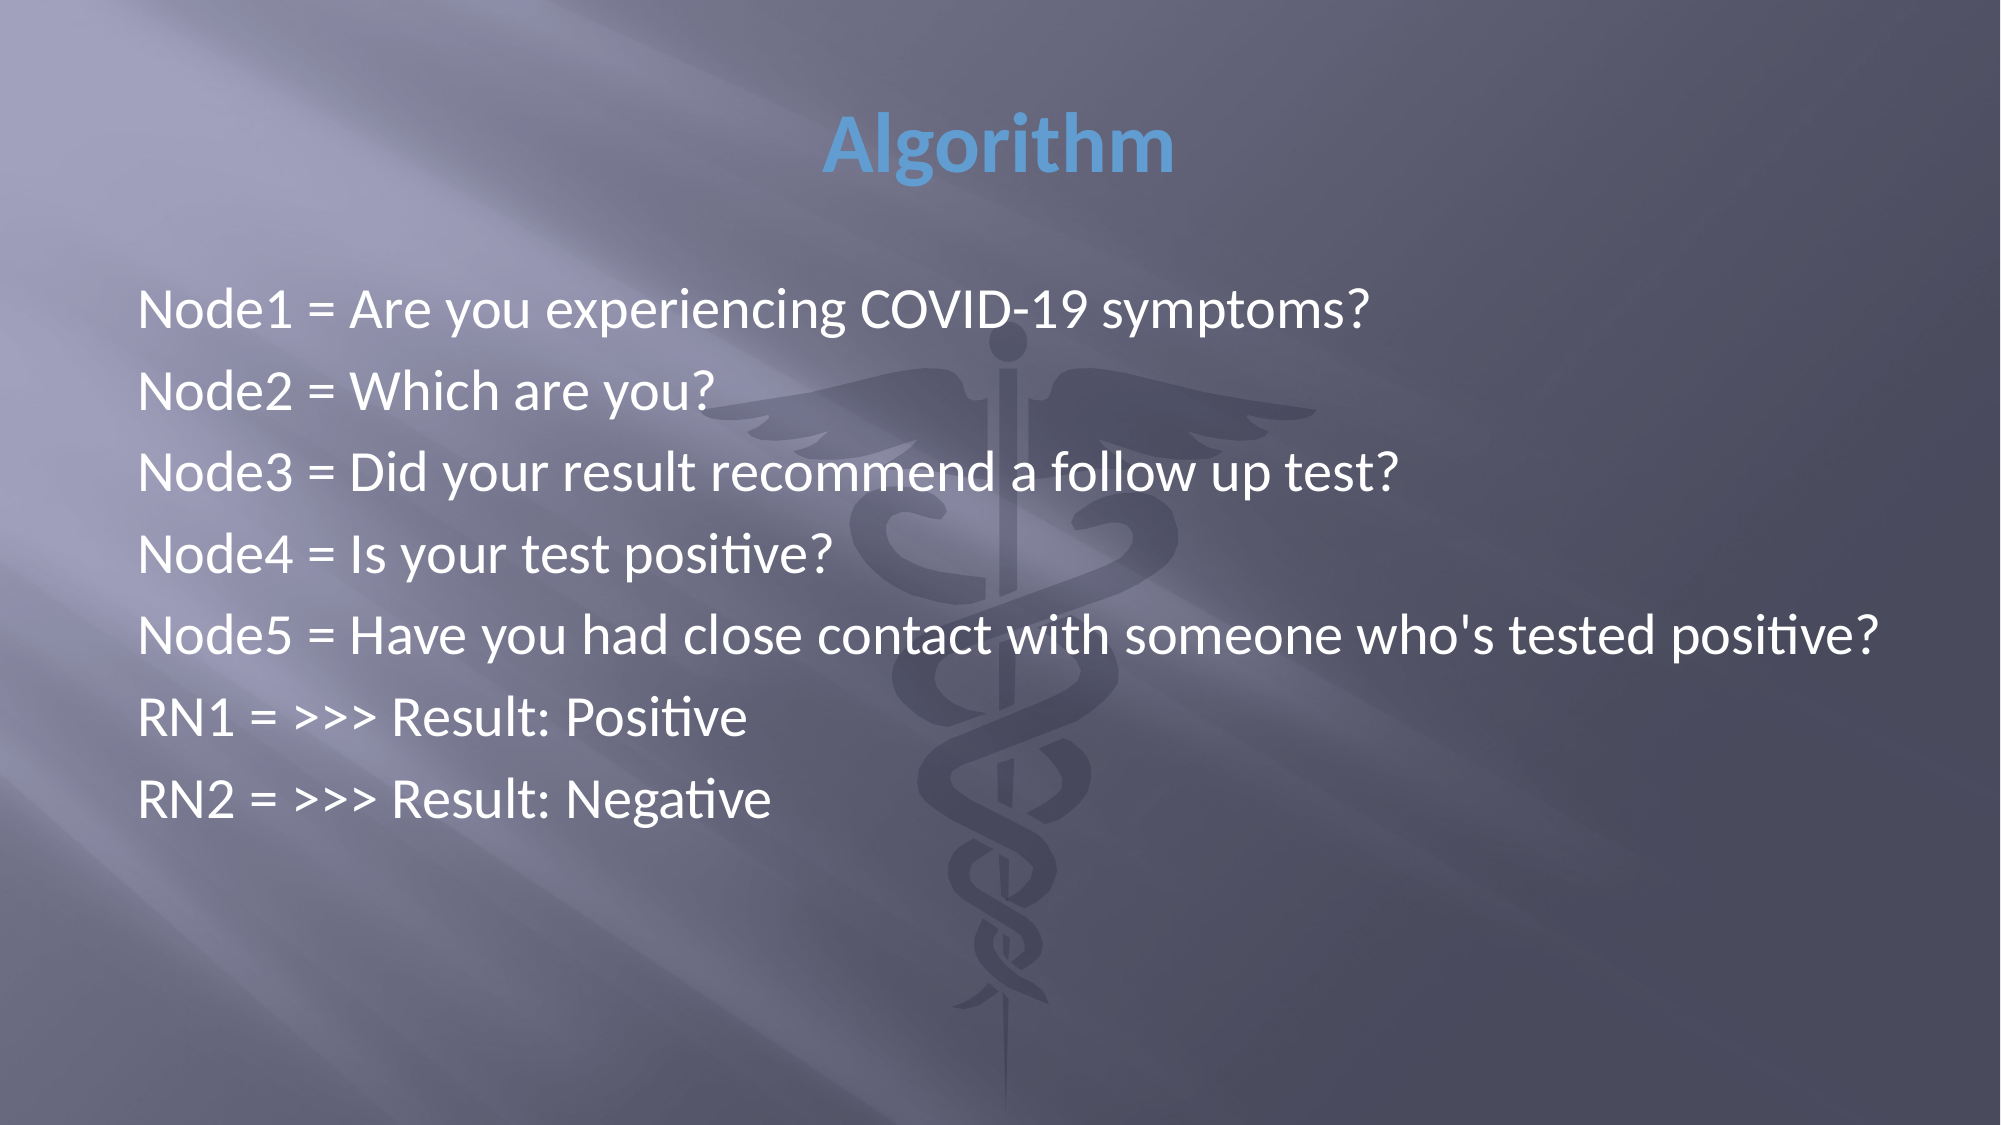

# Algorithm
Node1 = Are you experiencing COVID-19 symptoms?
Node2 = Which are you?
Node3 = Did your result recommend a follow up test?
Node4 = Is your test positive?
Node5 = Have you had close contact with someone who's tested positive?
RN1 = >>> Result: Positive
RN2 = >>> Result: Negative